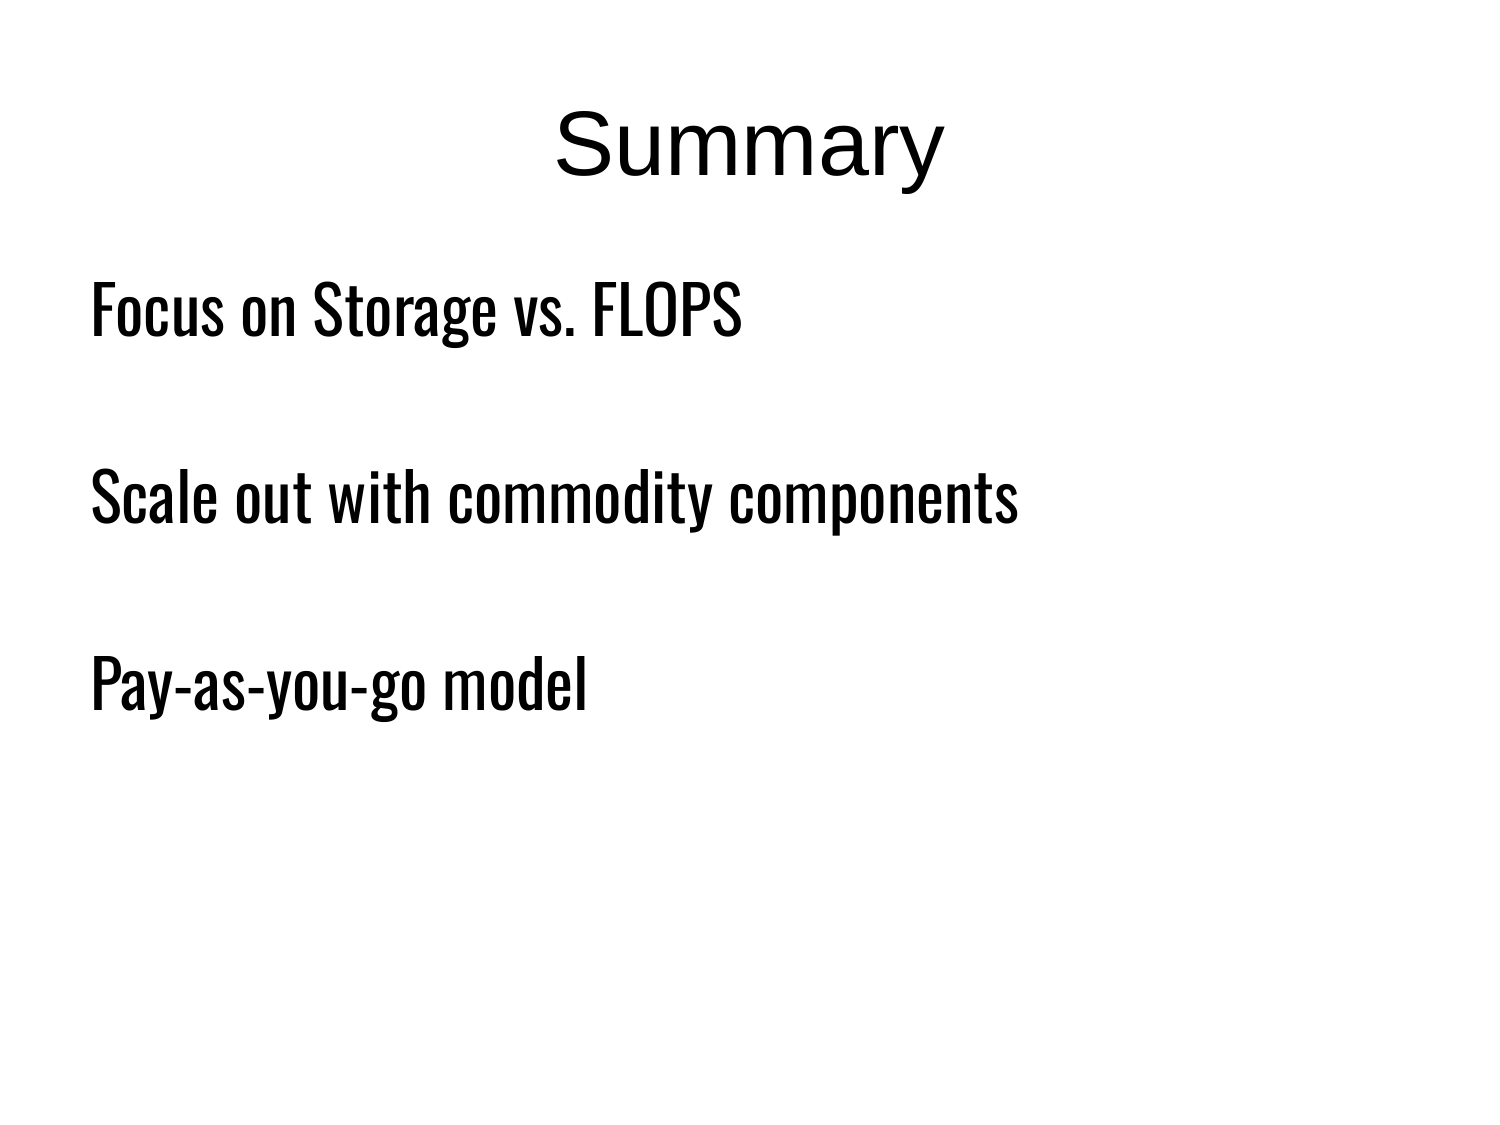

# Summary
Focus on Storage vs. FLOPS

Scale out with commodity components

Pay-as-you-go model